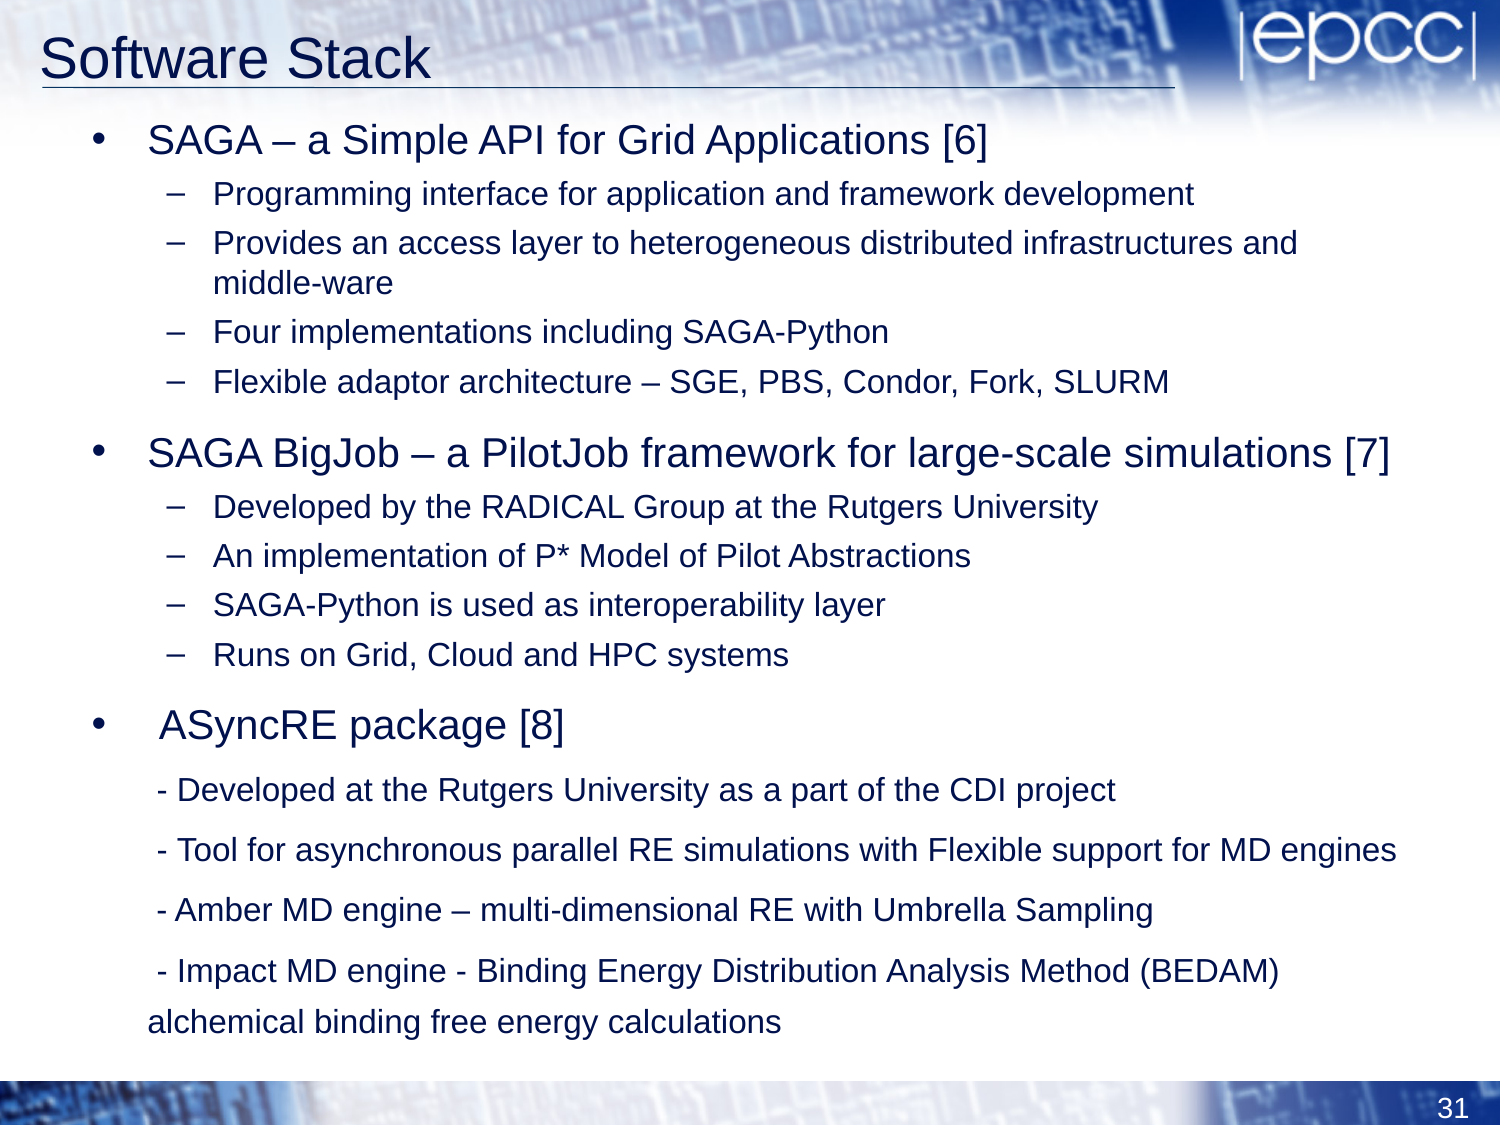

Software Stack
SAGA – a Simple API for Grid Applications [6]
Programming interface for application and framework development
Provides an access layer to heterogeneous distributed infrastructures and middle-ware
Four implementations including SAGA-Python
Flexible adaptor architecture – SGE, PBS, Condor, Fork, SLURM
SAGA BigJob – a PilotJob framework for large-scale simulations [7]
Developed by the RADICAL Group at the Rutgers University
An implementation of P* Model of Pilot Abstractions
SAGA-Python is used as interoperability layer
Runs on Grid, Cloud and HPC systems
 ASyncRE package [8]
	 - Developed at the Rutgers University as a part of the CDI project
	 - Tool for asynchronous parallel RE simulations with Flexible support for MD engines
       - Amber MD engine – multi-dimensional RE with Umbrella Sampling
	 - Impact MD engine - Binding Energy Distribution Analysis Method (BEDAM) alchemical binding free energy calculations

31